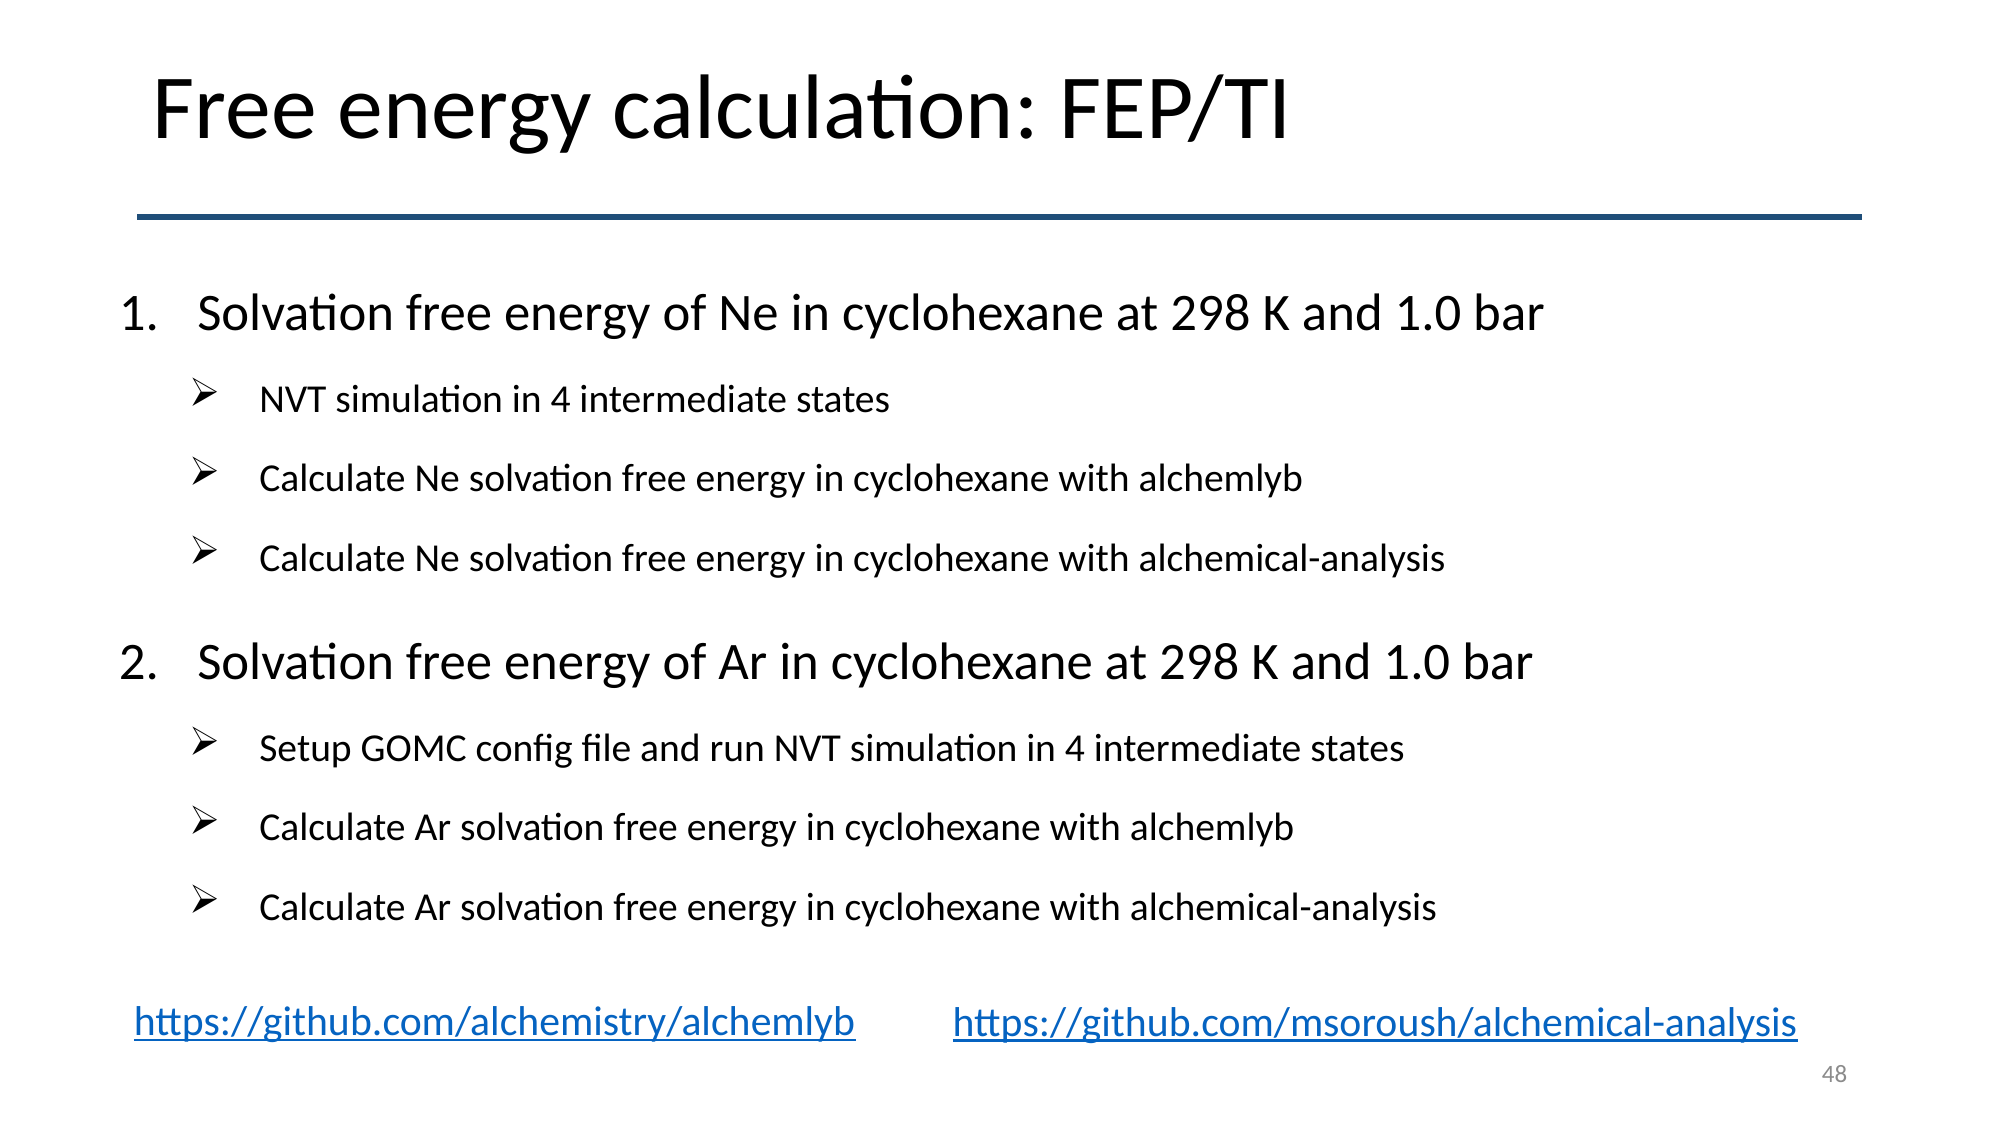

# Free energy calculation: FEP/TI
Solvation free energy of Ne in cyclohexane at 298 K and 1.0 bar
NVT simulation in 4 intermediate states
Calculate Ne solvation free energy in cyclohexane with alchemlyb
Calculate Ne solvation free energy in cyclohexane with alchemical-analysis
Solvation free energy of Ar in cyclohexane at 298 K and 1.0 bar
Setup GOMC config file and run NVT simulation in 4 intermediate states
Calculate Ar solvation free energy in cyclohexane with alchemlyb
Calculate Ar solvation free energy in cyclohexane with alchemical-analysis
https://github.com/alchemistry/alchemlyb
https://github.com/msoroush/alchemical-analysis
48